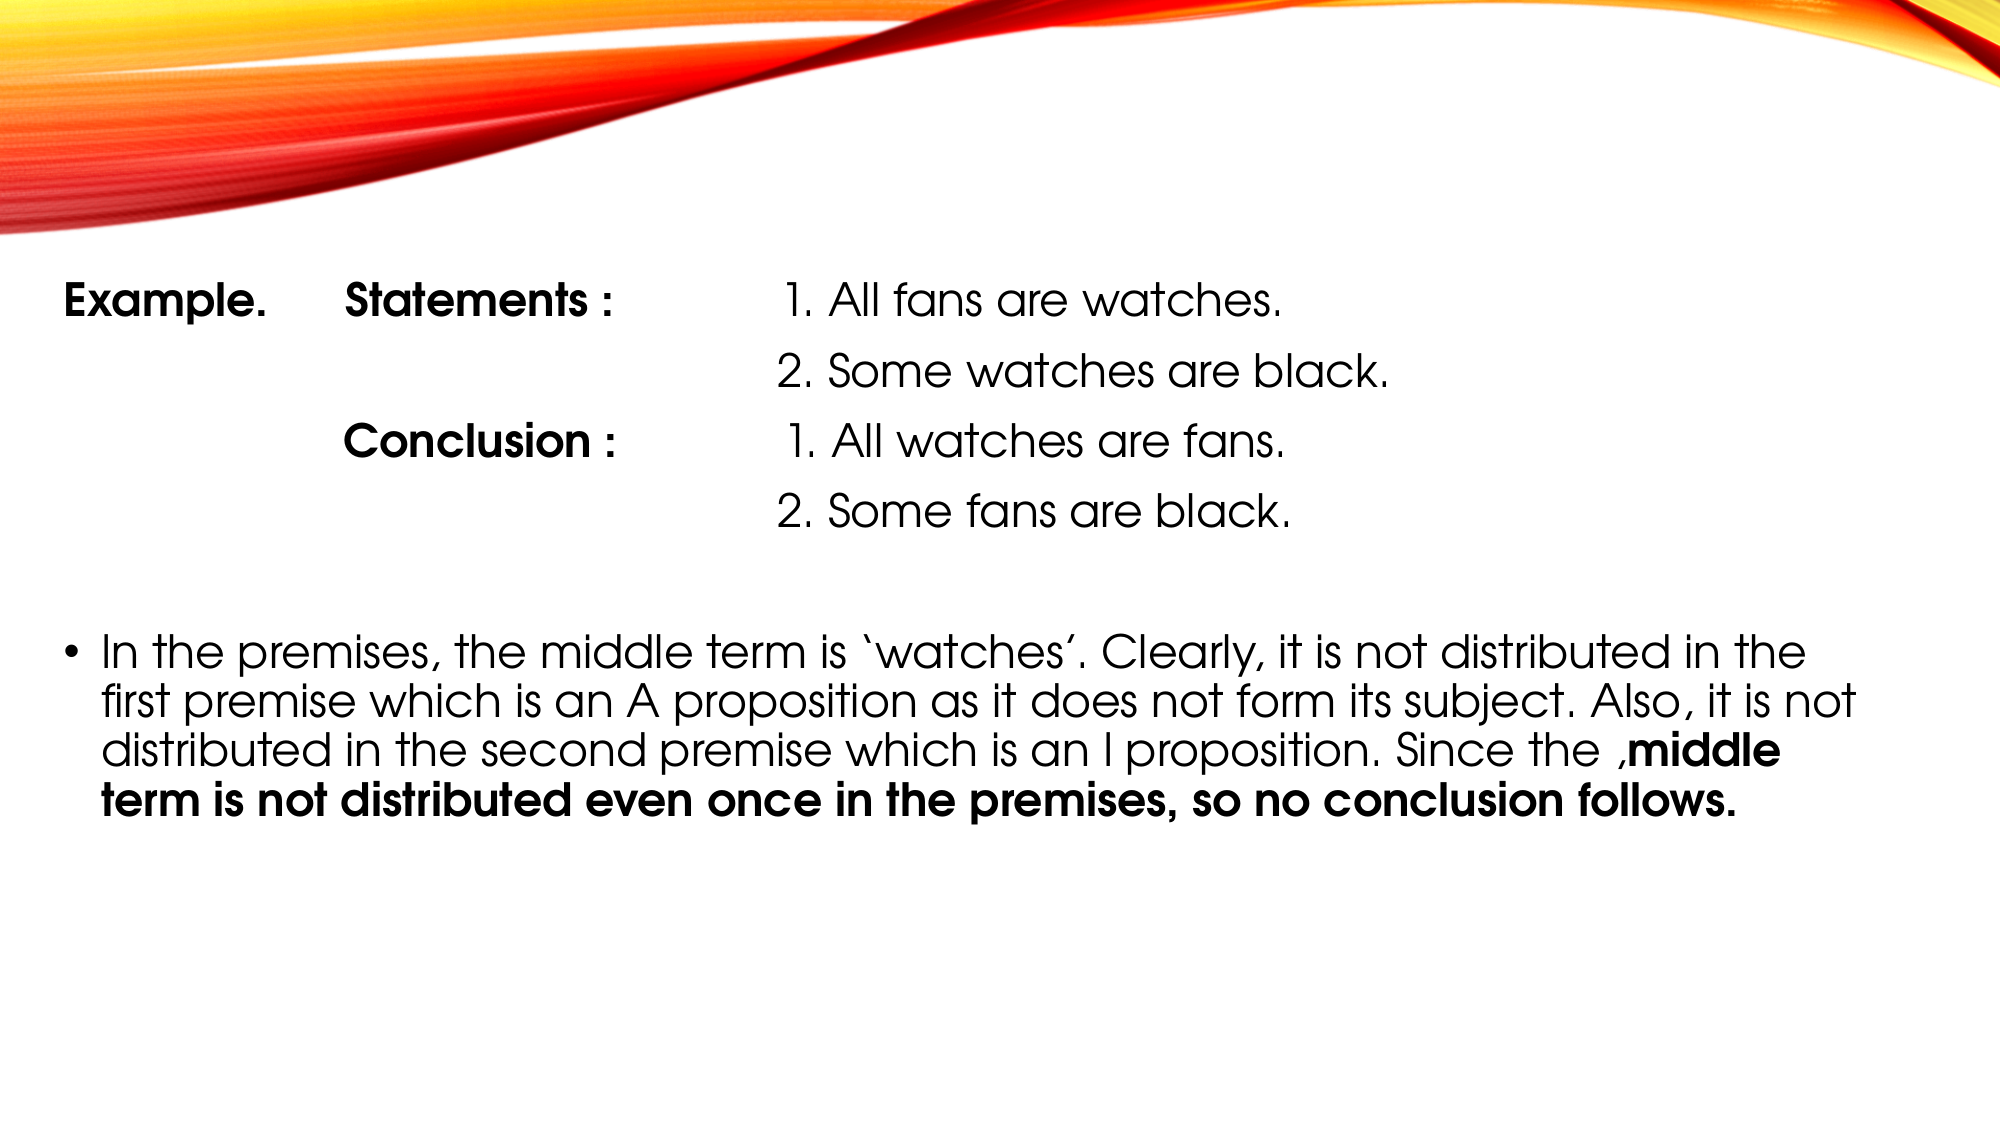

Example.      Statements :             1. All fans are watches.
                                                        2. Some watches are black.
                      Conclusion :             1. All watches are fans.
                                                        2. Some fans are black.

In the premises, the middle term is ‘watches’. Clearly, it is not distributed in the first premise which is an A proposition as it does not form its subject. Also, it is not distributed in the second premise which is an I proposition. Since the ,middle term is not distributed even once in the premises, so no conclusion follows.